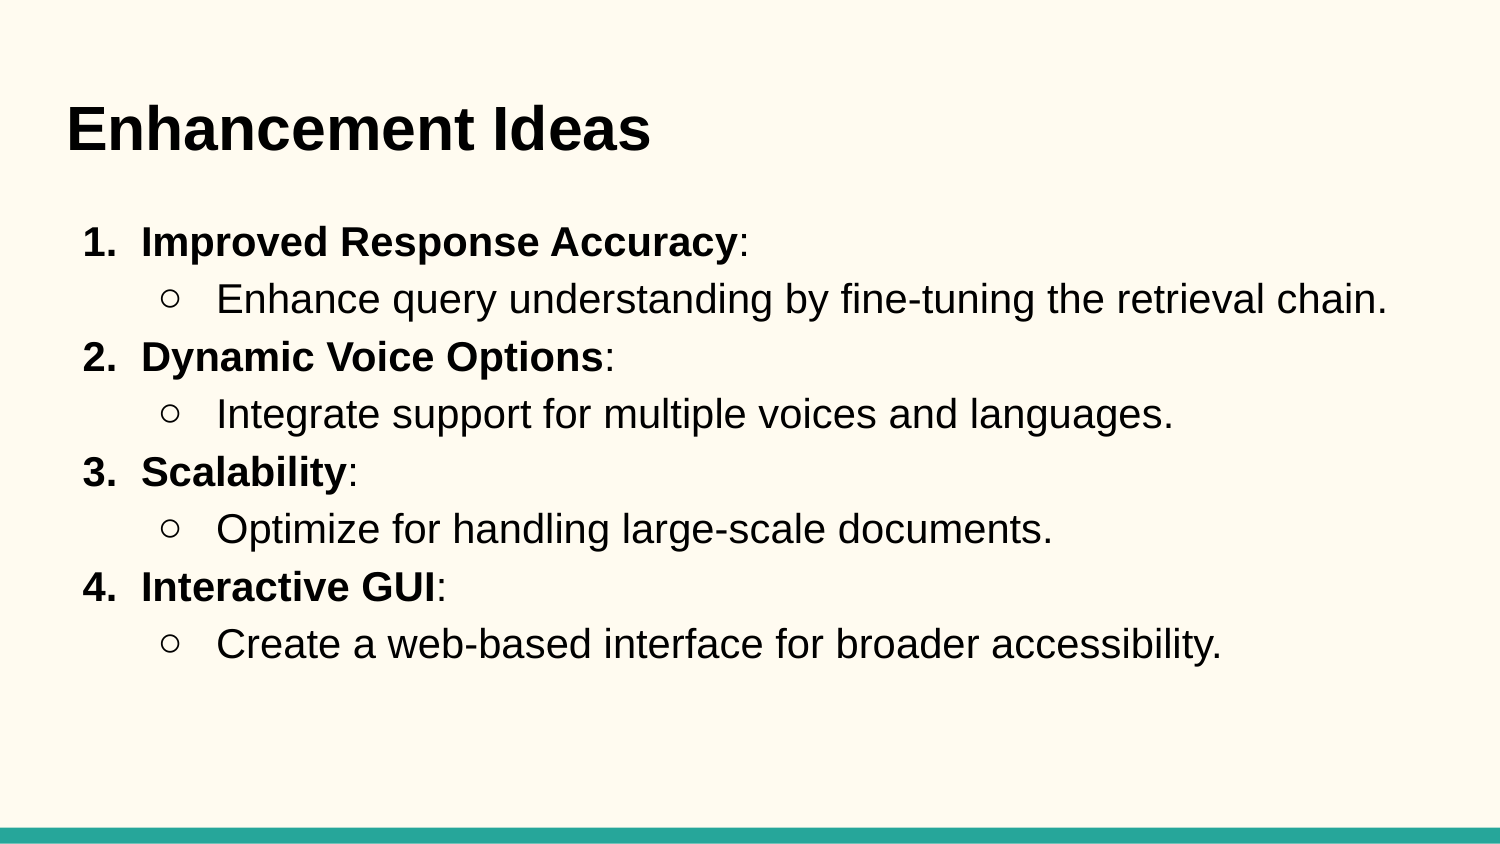

# Enhancement Ideas
Improved Response Accuracy:
Enhance query understanding by fine-tuning the retrieval chain.
Dynamic Voice Options:
Integrate support for multiple voices and languages.
Scalability:
Optimize for handling large-scale documents.
Interactive GUI:
Create a web-based interface for broader accessibility.